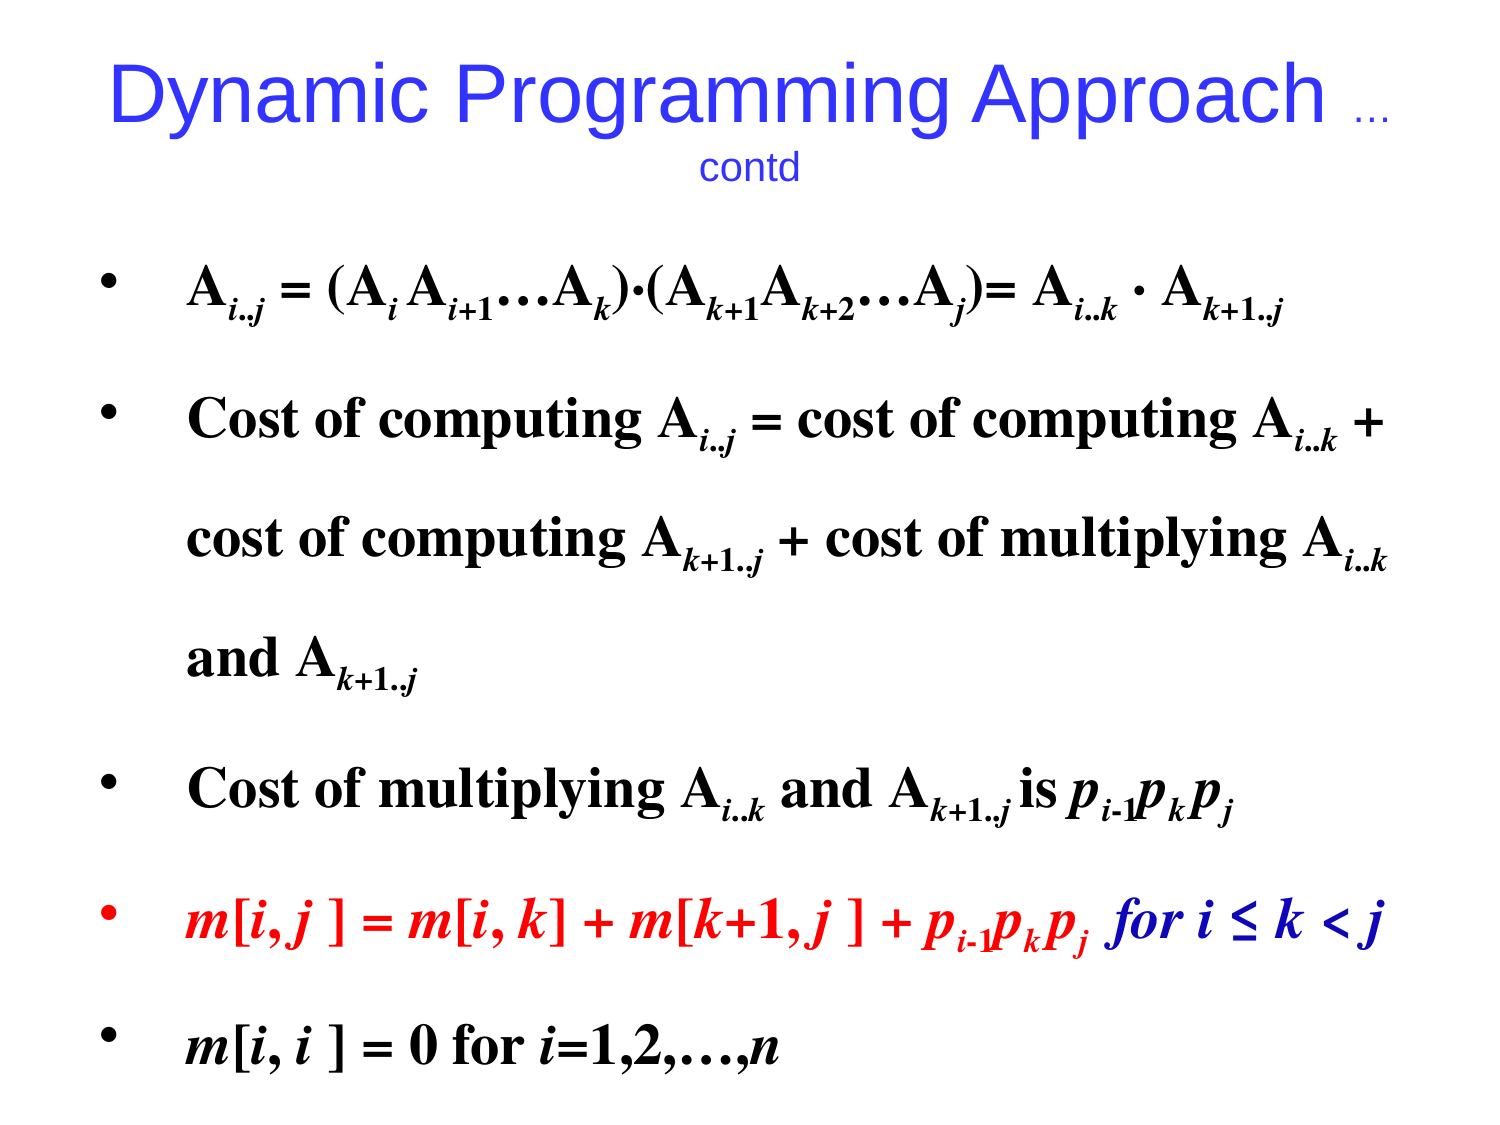

# Dynamic Programming Approach …contd
Ai..j = (Ai Ai+1…Ak)·(Ak+1Ak+2…Aj)= Ai..k · Ak+1..j
Cost of computing Ai..j = cost of computing Ai..k + cost of computing Ak+1..j + cost of multiplying Ai..k and Ak+1..j
Cost of multiplying Ai..k and Ak+1..j is pi-1pk pj
m[i, j ] = m[i, k] + m[k+1, j ] + pi-1pk pj   for i ≤ k < j
m[i, i ] = 0 for i=1,2,…,n